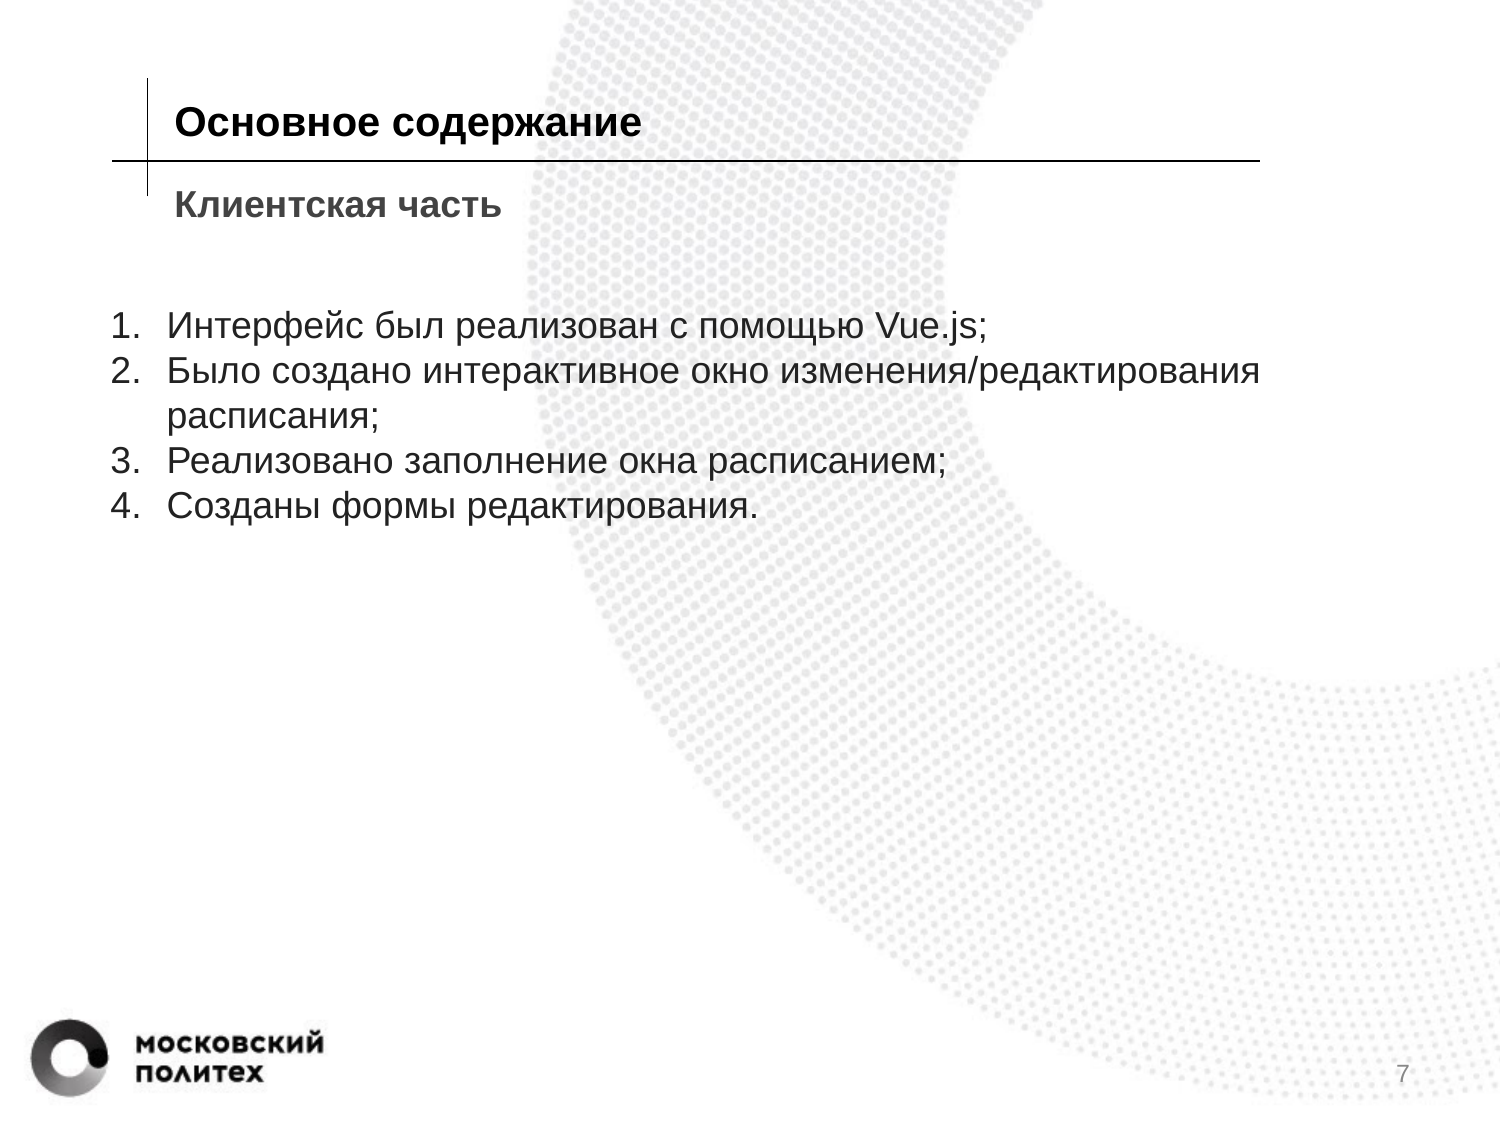

Основное содержание
# Клиентская часть
Интерфейс был реализован с помощью Vue.js;
Было создано интерактивное окно изменения/редактирования расписания;
Реализовано заполнение окна расписанием;
Созданы формы редактирования.
7